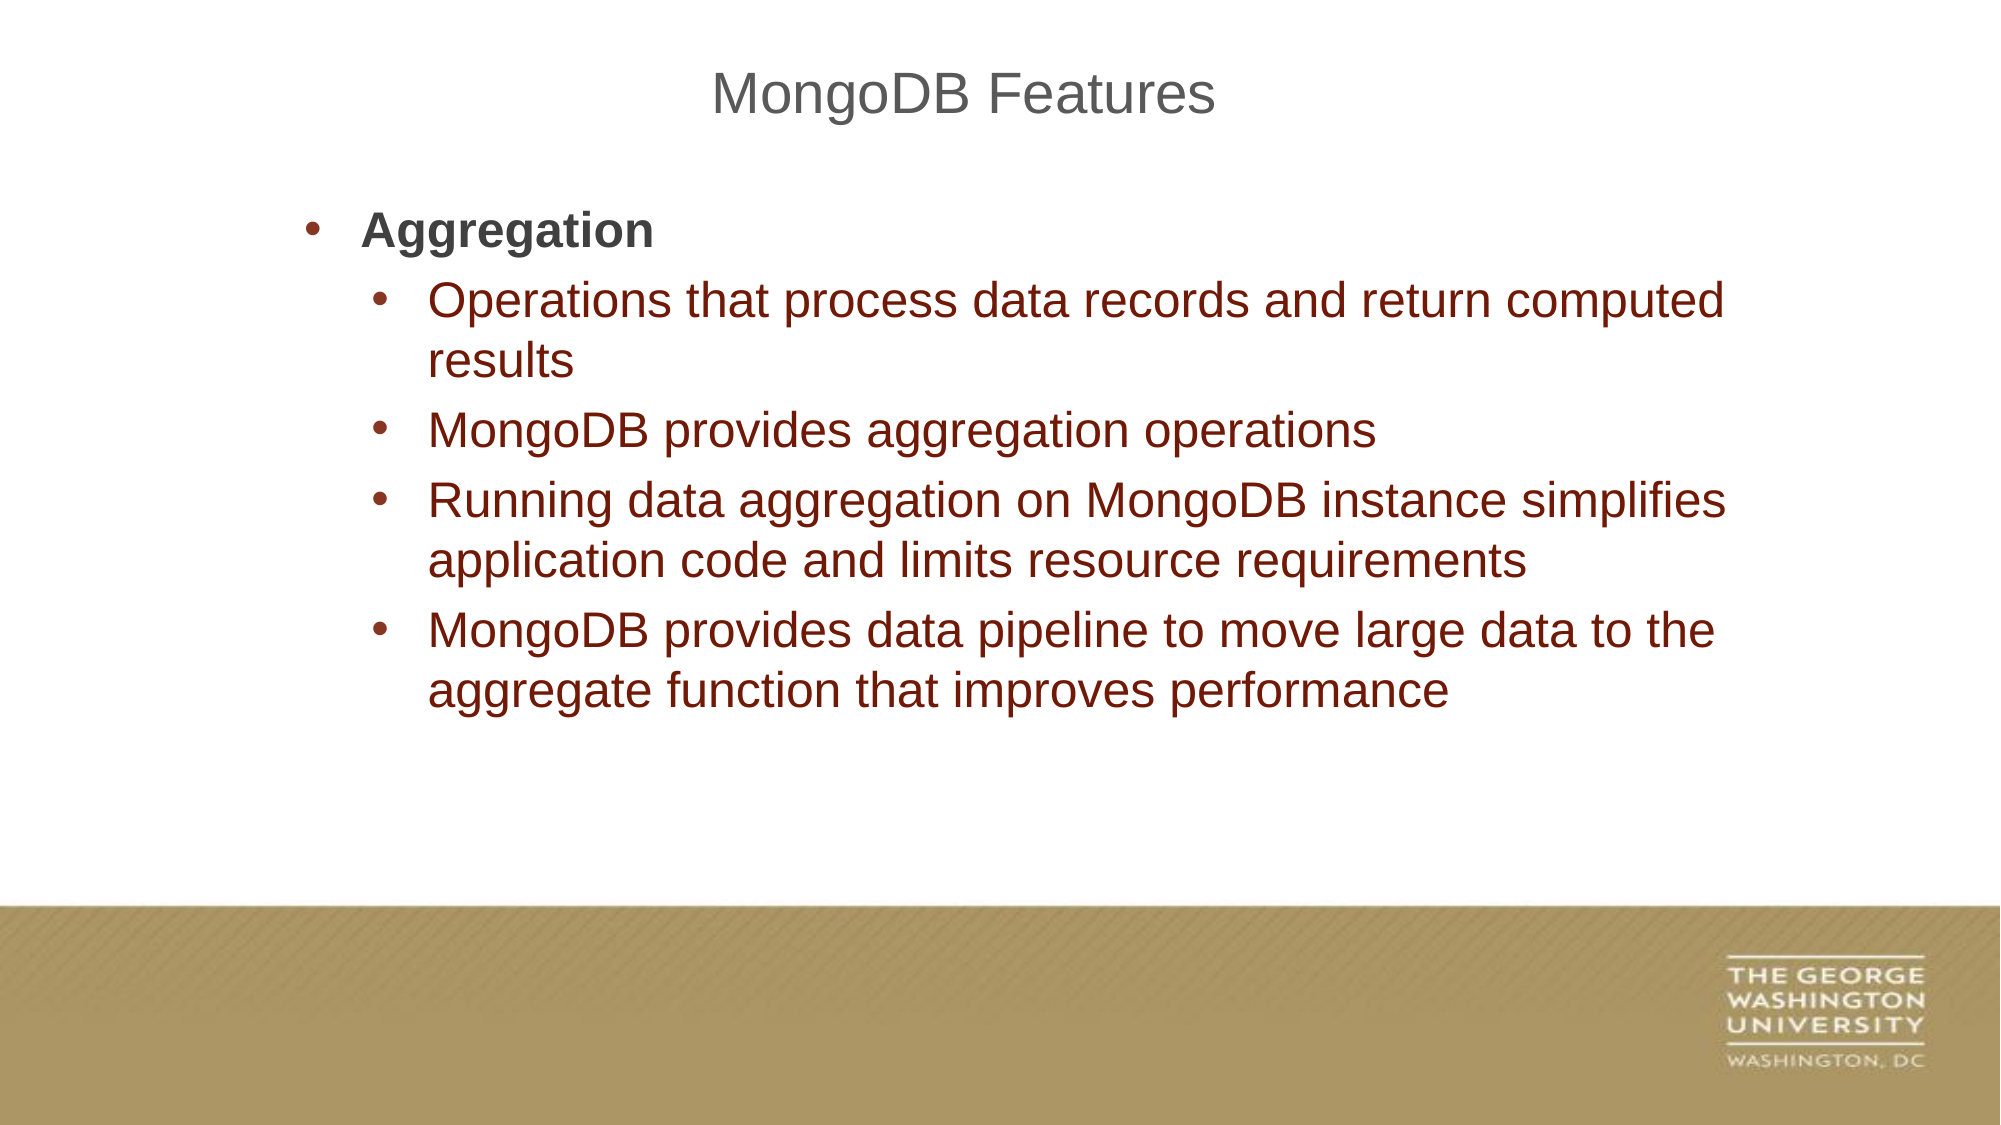

MongoDB Features

Aggregation
Operations that process data records and return computed results
MongoDB provides aggregation operations
Running data aggregation on MongoDB instance simplifies application code and limits resource requirements
MongoDB provides data pipeline to move large data to the aggregate function that improves performance